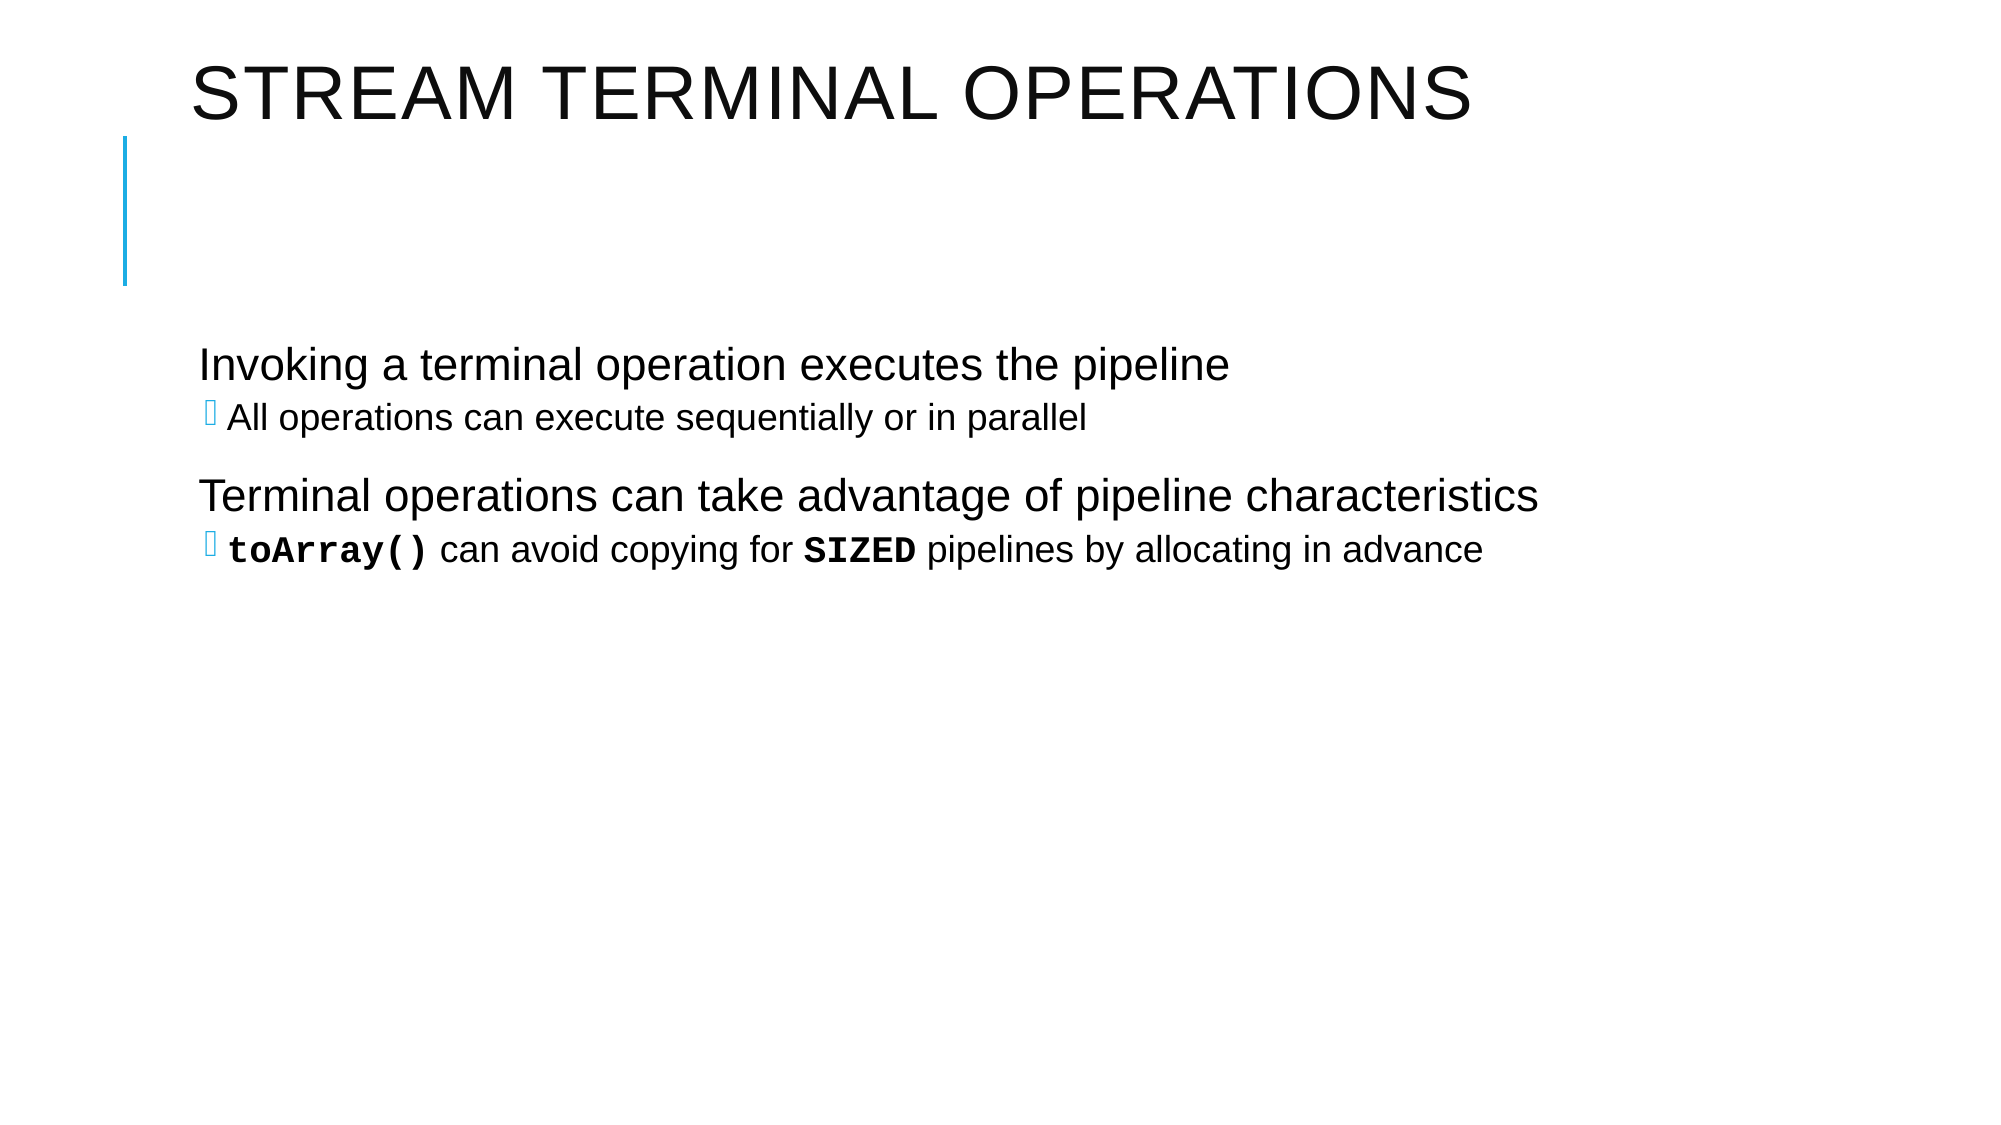

# Stream Terminal Operations
Invoking a terminal operation executes the pipeline
All operations can execute sequentially or in parallel
Terminal operations can take advantage of pipeline characteristics
toArray() can avoid copying for SIZED pipelines by allocating in advance